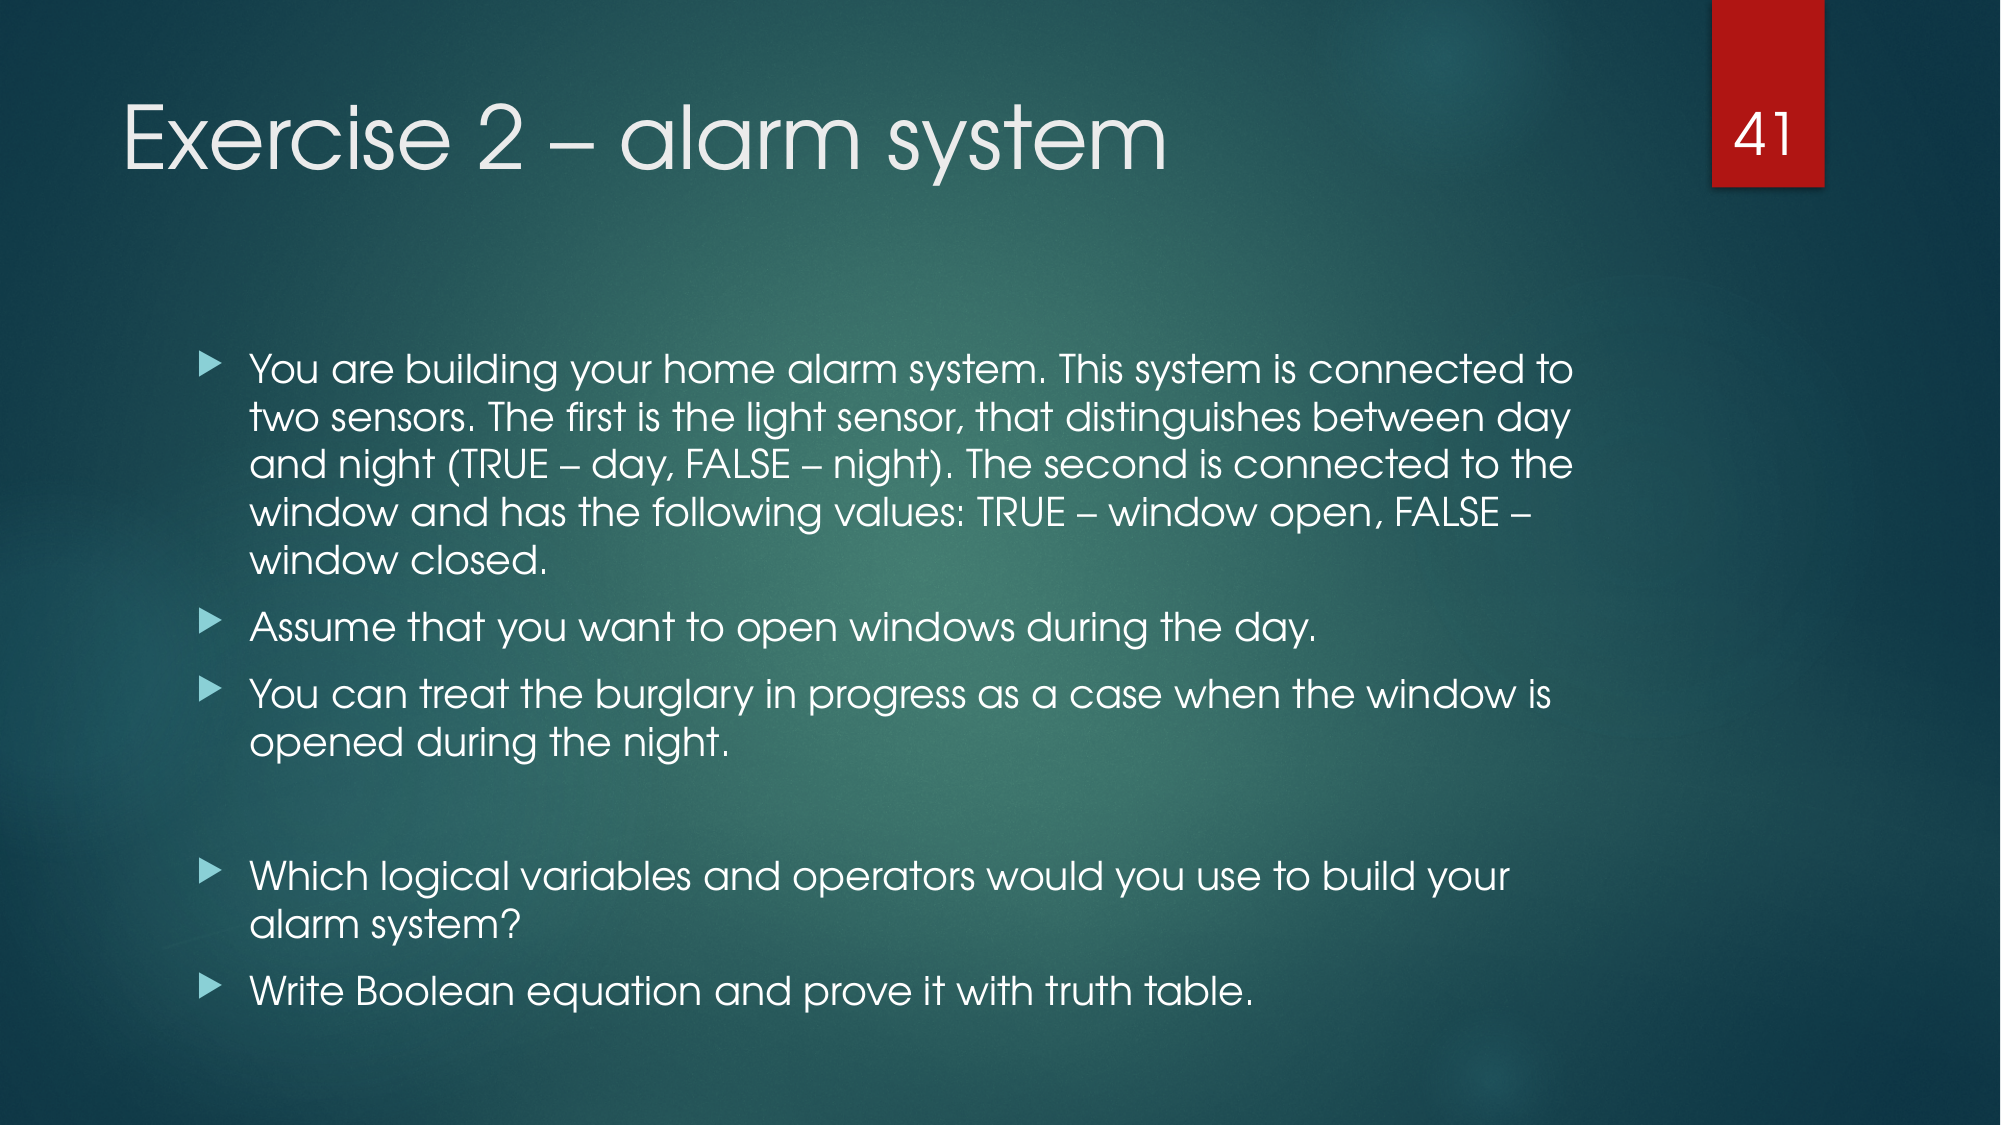

41
# Exercise 2 – alarm system
You are building your home alarm system. This system is connected to two sensors. The first is the light sensor, that distinguishes between day and night (TRUE – day, FALSE – night). The second is connected to the window and has the following values: TRUE – window open, FALSE – window closed.
Assume that you want to open windows during the day.
You can treat the burglary in progress as a case when the window is opened during the night.

Which logical variables and operators would you use to build your alarm system?
Write Boolean equation and prove it with truth table.